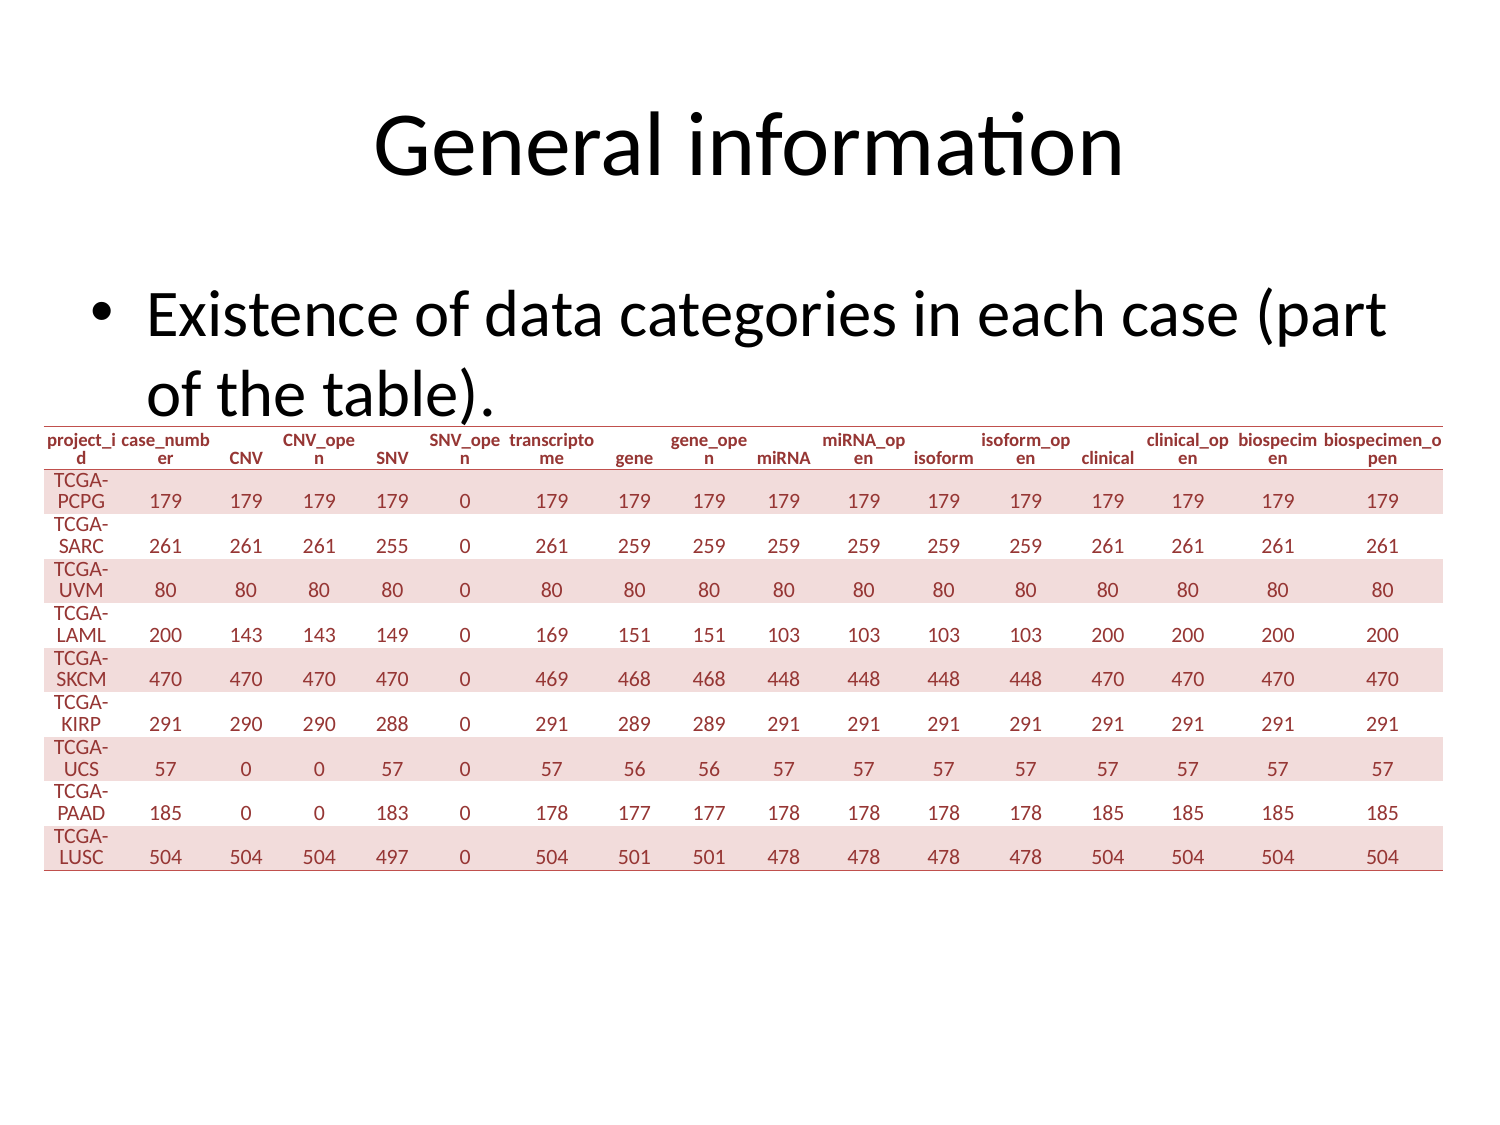

# General information
Existence of data categories in each case (part of the table).

| project\_id | case\_number | CNV | CNV\_open | SNV | SNV\_open | transcriptome | gene | gene\_open | miRNA | miRNA\_open | isoform | isoform\_open | clinical | clinical\_open | biospecimen | biospecimen\_open |
| --- | --- | --- | --- | --- | --- | --- | --- | --- | --- | --- | --- | --- | --- | --- | --- | --- |
| TCGA-PCPG | 179 | 179 | 179 | 179 | 0 | 179 | 179 | 179 | 179 | 179 | 179 | 179 | 179 | 179 | 179 | 179 |
| TCGA-SARC | 261 | 261 | 261 | 255 | 0 | 261 | 259 | 259 | 259 | 259 | 259 | 259 | 261 | 261 | 261 | 261 |
| TCGA-UVM | 80 | 80 | 80 | 80 | 0 | 80 | 80 | 80 | 80 | 80 | 80 | 80 | 80 | 80 | 80 | 80 |
| TCGA-LAML | 200 | 143 | 143 | 149 | 0 | 169 | 151 | 151 | 103 | 103 | 103 | 103 | 200 | 200 | 200 | 200 |
| TCGA-SKCM | 470 | 470 | 470 | 470 | 0 | 469 | 468 | 468 | 448 | 448 | 448 | 448 | 470 | 470 | 470 | 470 |
| TCGA-KIRP | 291 | 290 | 290 | 288 | 0 | 291 | 289 | 289 | 291 | 291 | 291 | 291 | 291 | 291 | 291 | 291 |
| TCGA-UCS | 57 | 0 | 0 | 57 | 0 | 57 | 56 | 56 | 57 | 57 | 57 | 57 | 57 | 57 | 57 | 57 |
| TCGA-PAAD | 185 | 0 | 0 | 183 | 0 | 178 | 177 | 177 | 178 | 178 | 178 | 178 | 185 | 185 | 185 | 185 |
| TCGA-LUSC | 504 | 504 | 504 | 497 | 0 | 504 | 501 | 501 | 478 | 478 | 478 | 478 | 504 | 504 | 504 | 504 |